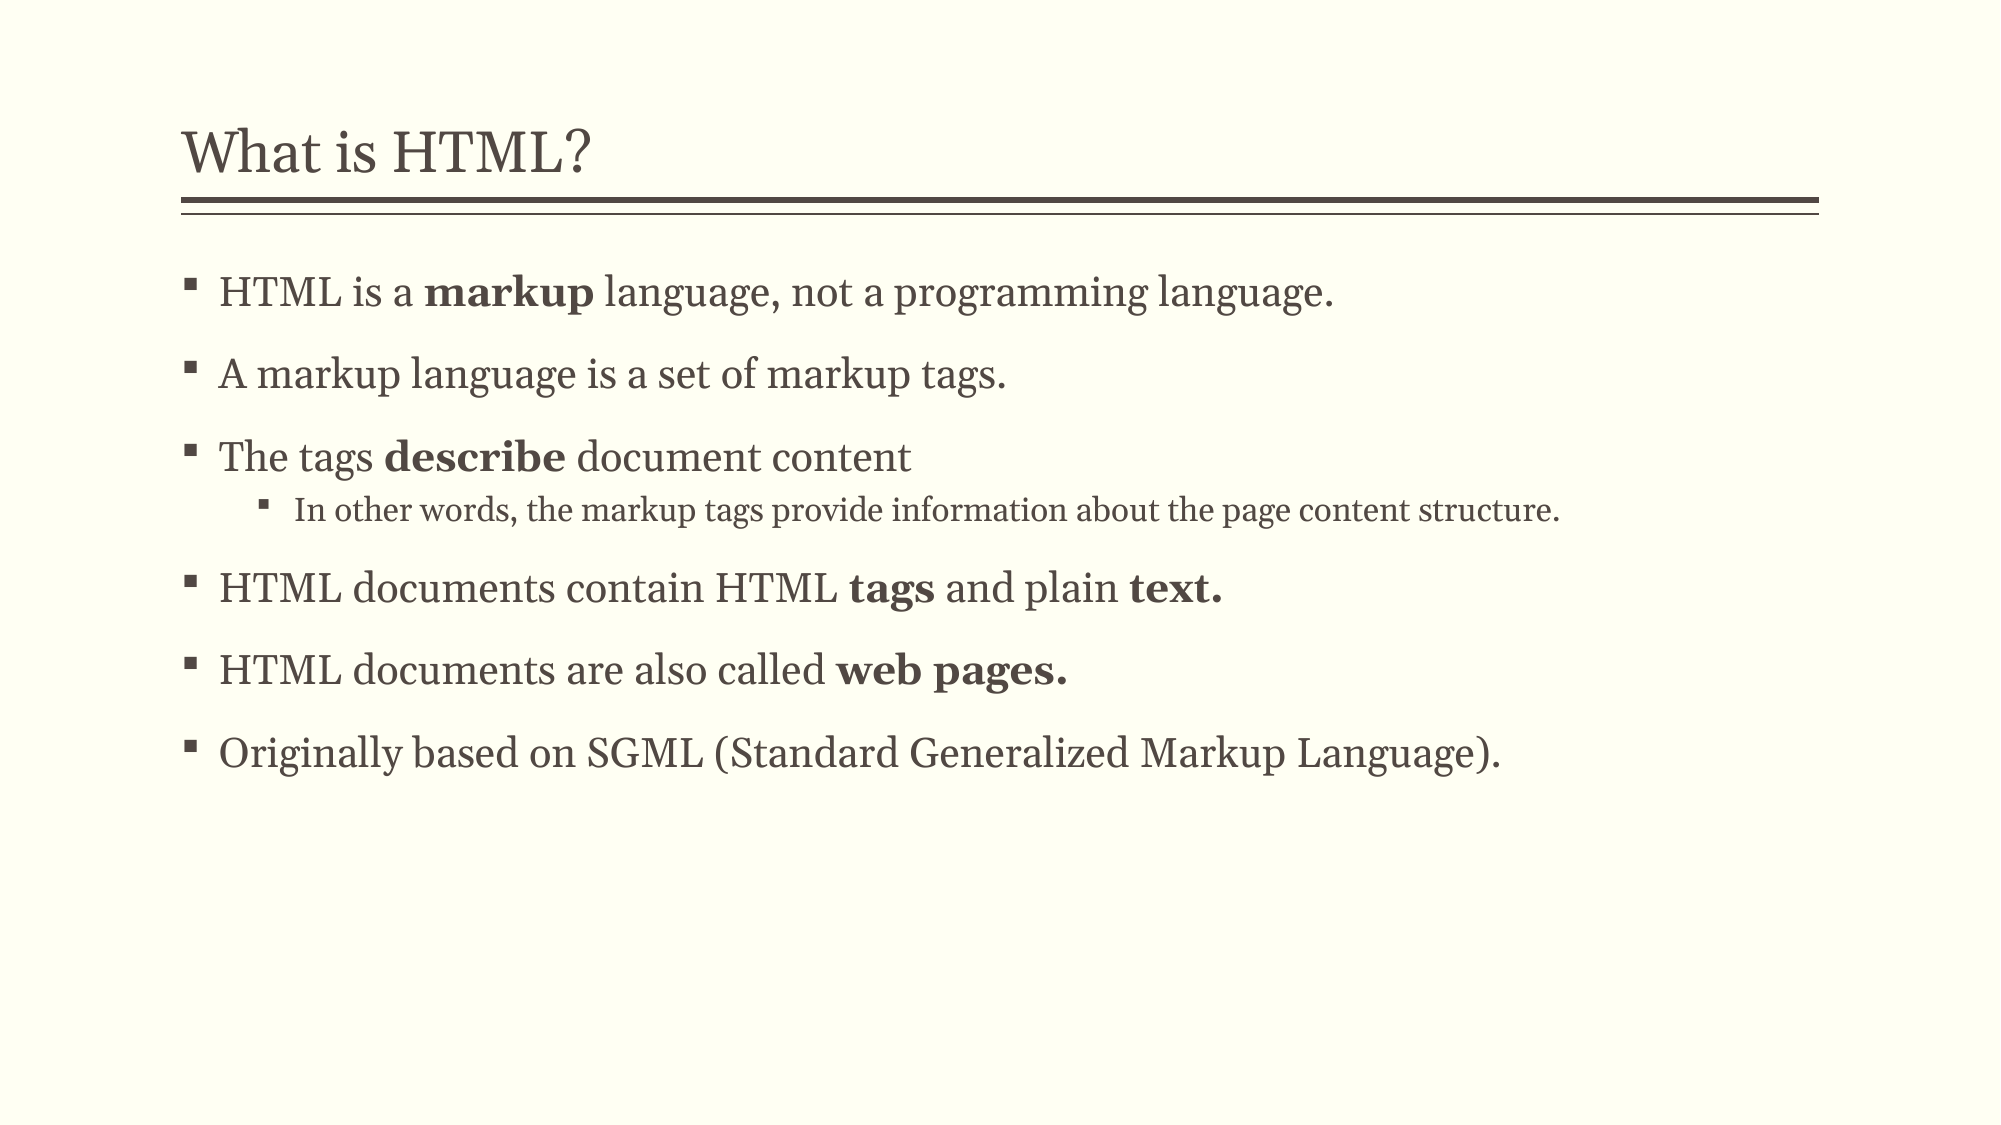

# What is HTML?
HTML is a markup language, not a programming language.
A markup language is a set of markup tags.
The tags describe document content
In other words, the markup tags provide information about the page content structure.
HTML documents contain HTML tags and plain text.
HTML documents are also called web pages.
Originally based on SGML (Standard Generalized Markup Language).